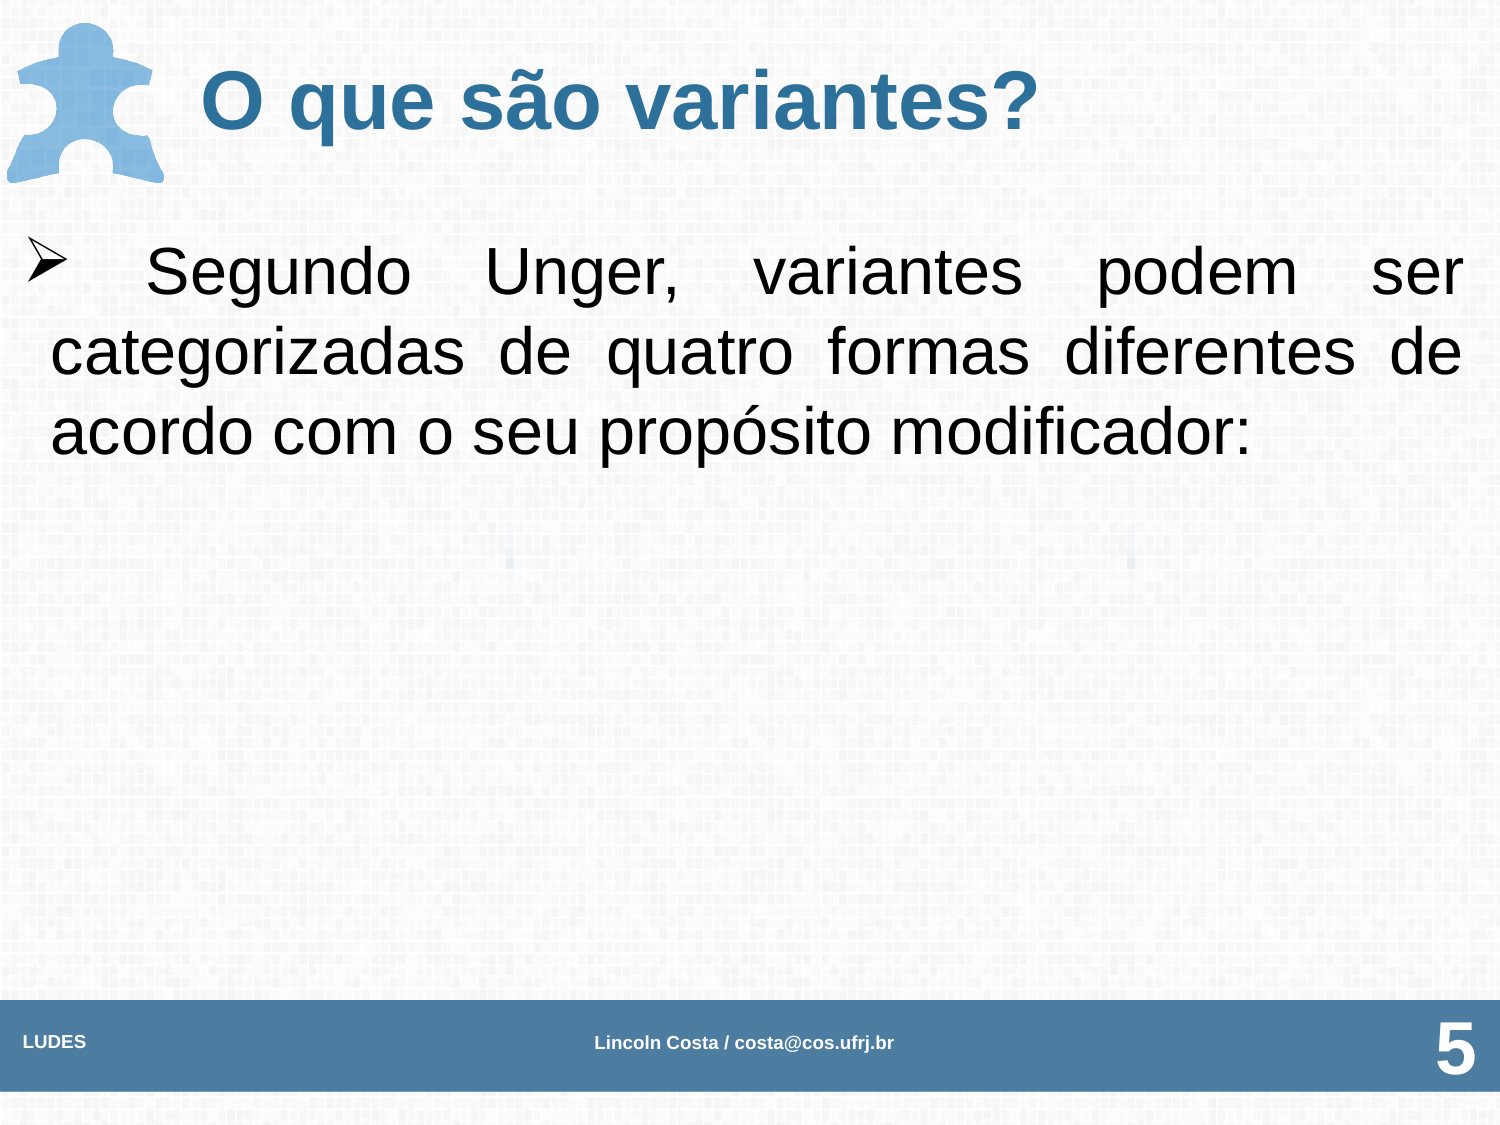

# O que são variantes?
 Segundo Unger, variantes podem ser categorizadas de quatro formas diferentes de acordo com o seu propósito modificador:
LUDES
Lincoln Costa / costa@cos.ufrj.br
5